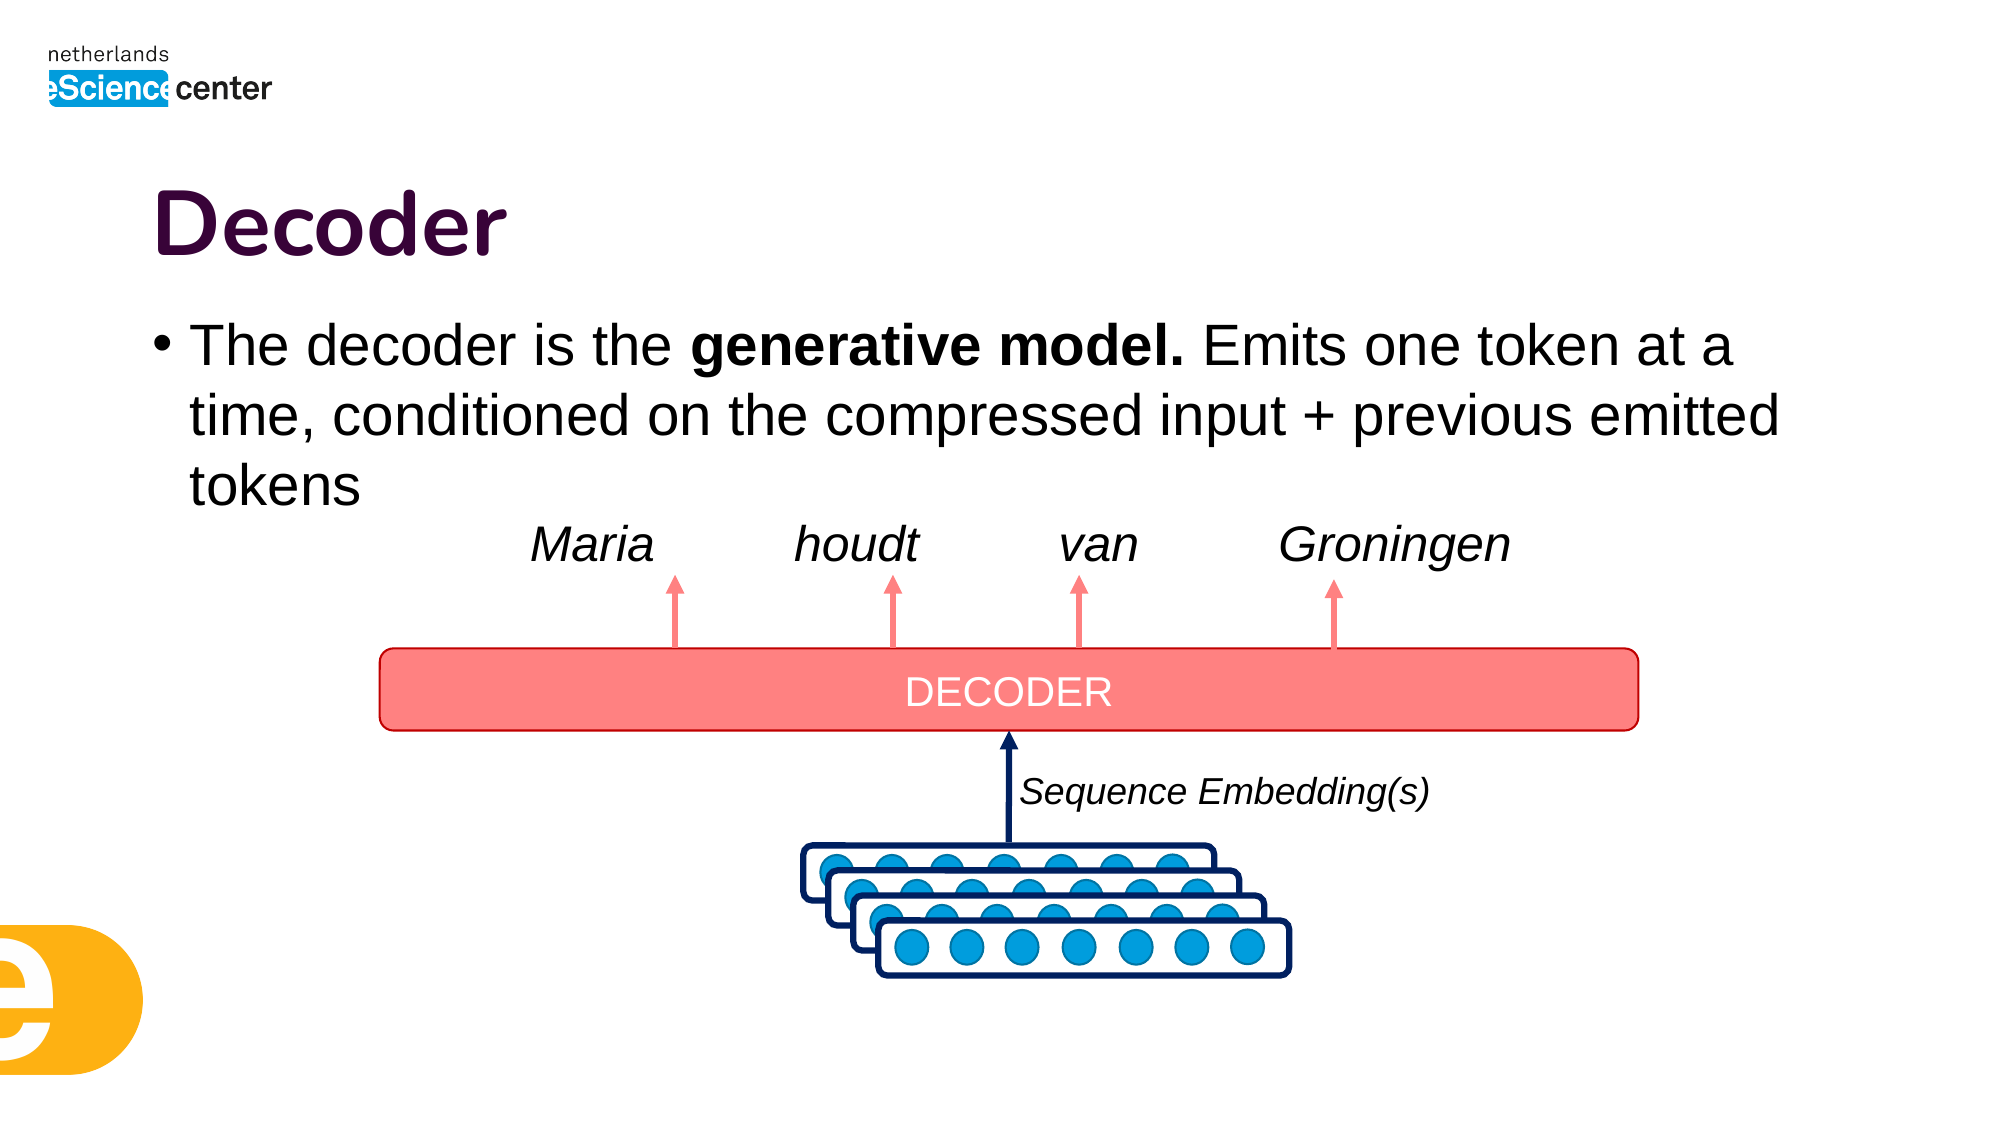

# Decoder
The decoder is the generative model. Emits one token at a time, conditioned on the compressed input + previous emitted tokens
Maria          houdt          van          Groningen
DECODER
Sequence Embedding(s)